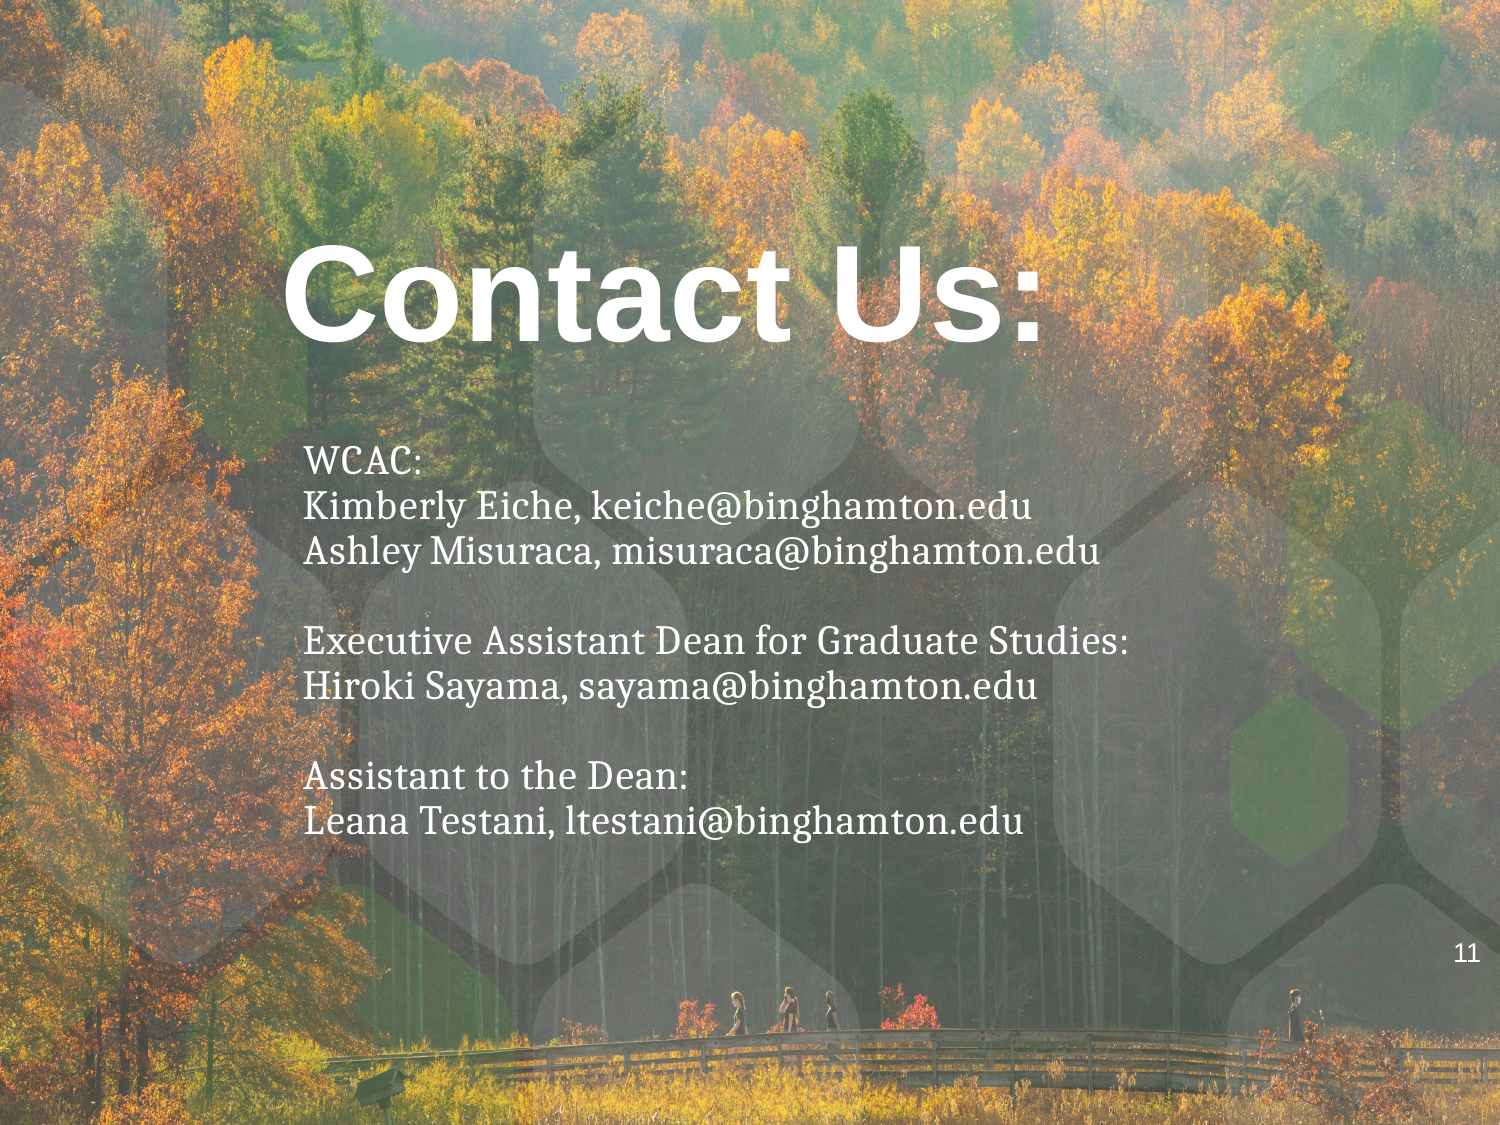

Contact Us:
WCAC:
Kimberly Eiche, keiche@binghamton.edu
Ashley Misuraca, misuraca@binghamton.edu
Executive Assistant Dean for Graduate Studies:
Hiroki Sayama, sayama@binghamton.edu
Assistant to the Dean:
Leana Testani, ltestani@binghamton.edu
11